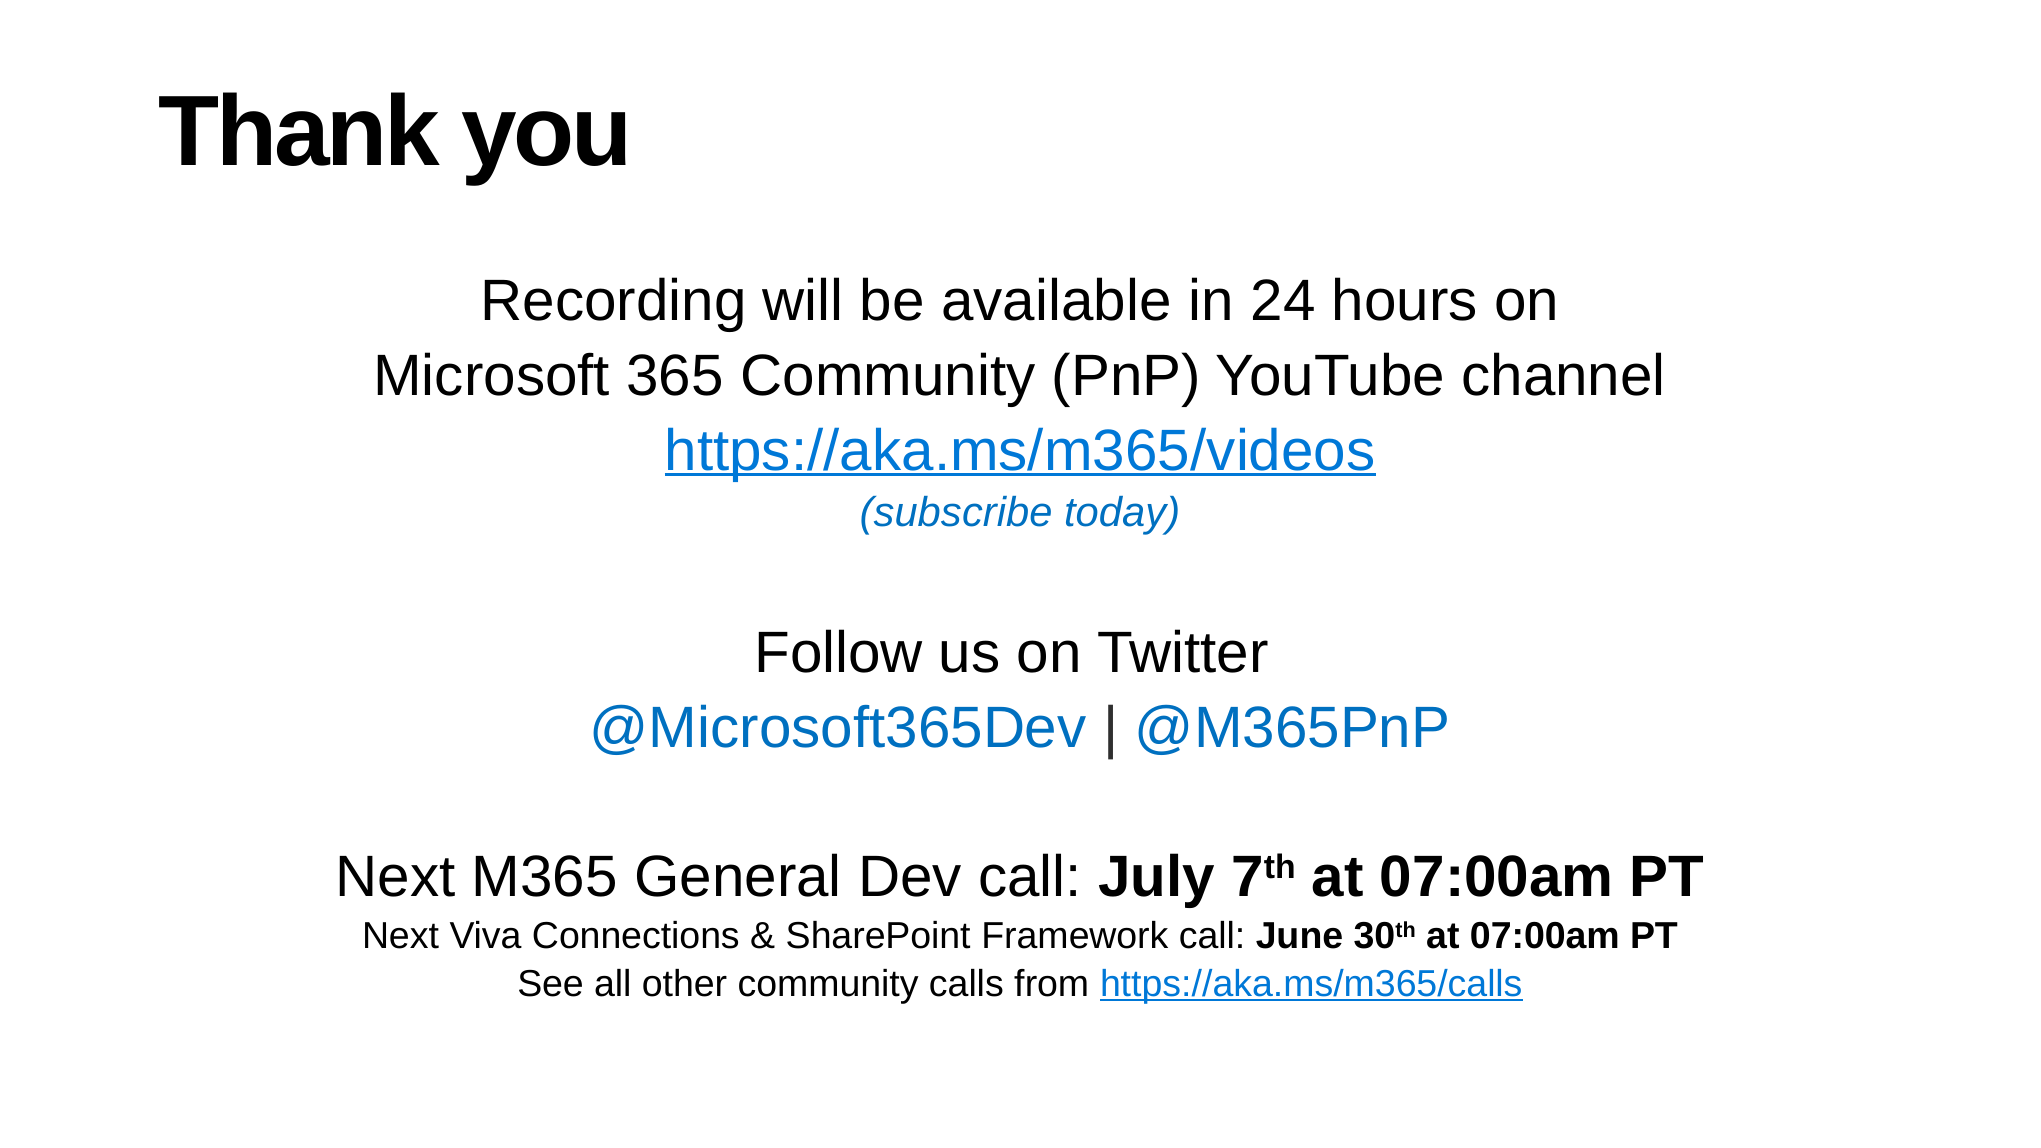

# Thank you
Recording will be available in 24 hours on
Microsoft 365 Community (PnP) YouTube channel
https://aka.ms/m365/videos
(subscribe today)

Follow us on Twitter
@Microsoft365Dev | @M365PnP

Next M365 General Dev call: July 7th at 07:00am PT
Next Viva Connections & SharePoint Framework call: June 30th at 07:00am PT
See all other community calls from https://aka.ms/m365/calls